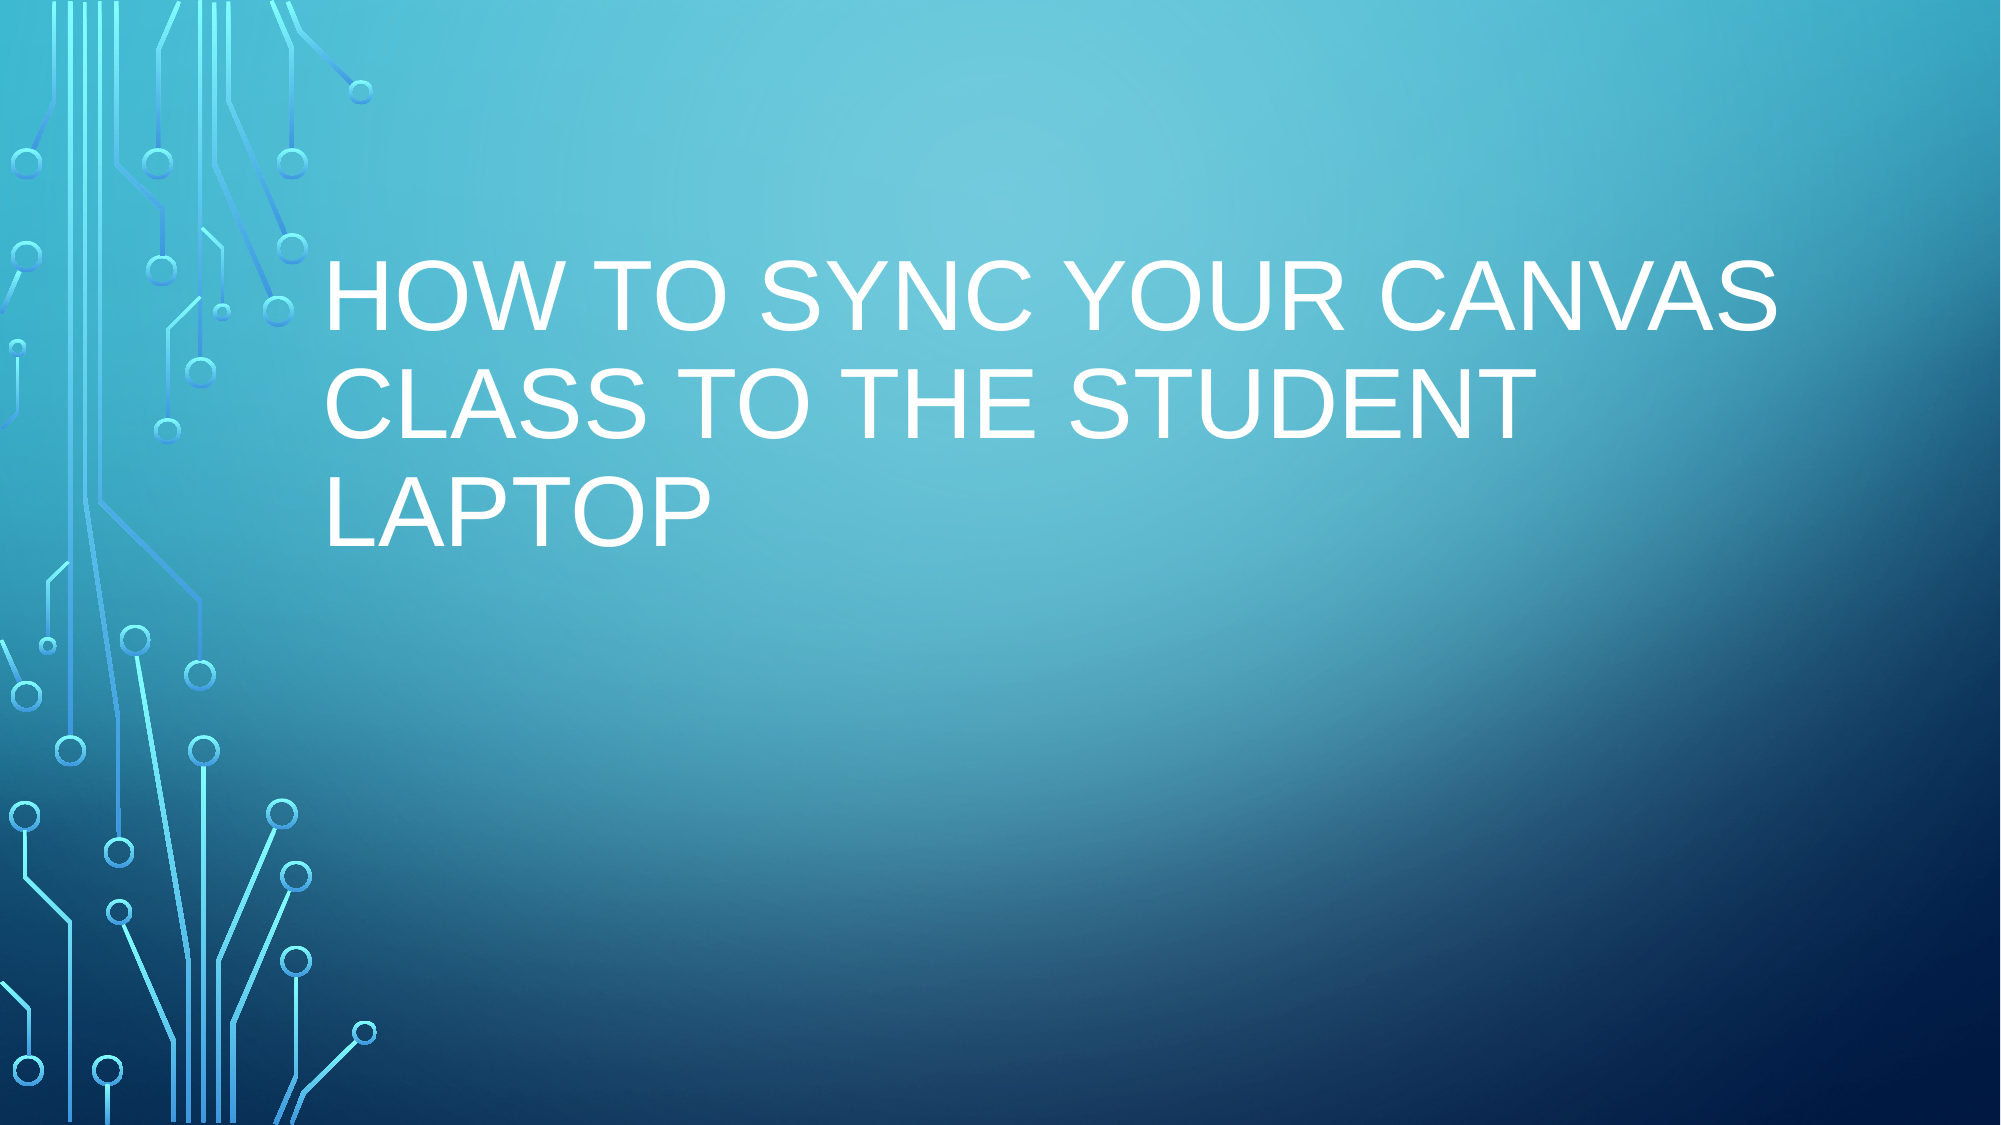

# How to sync your Canvas class to the student laptop